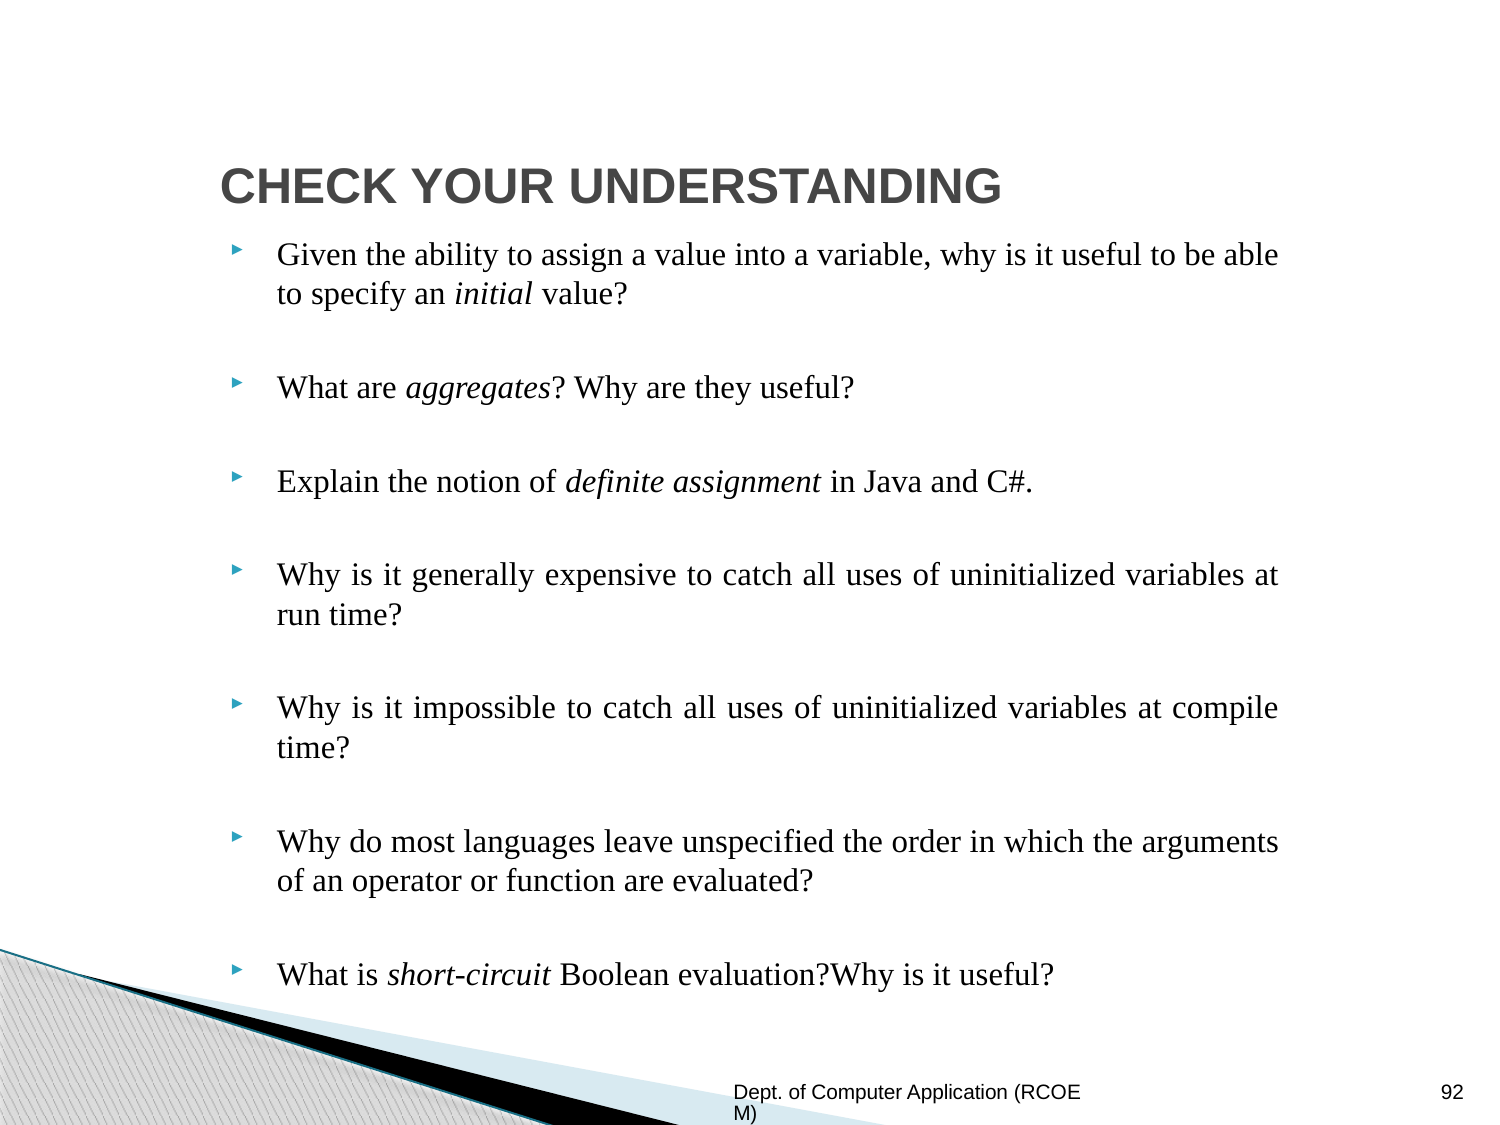

# CHECK YOUR UNDERSTANDING
Given the ability to assign a value into a variable, why is it useful to be able to specify an initial value?

What are aggregates? Why are they useful?

Explain the notion of definite assignment in Java and C#.

Why is it generally expensive to catch all uses of uninitialized variables at run time?

Why is it impossible to catch all uses of uninitialized variables at compile time?

Why do most languages leave unspecified the order in which the arguments of an operator or function are evaluated?

What is short-circuit Boolean evaluation?Why is it useful?

Dept. of Computer Application (RCOEM)
92